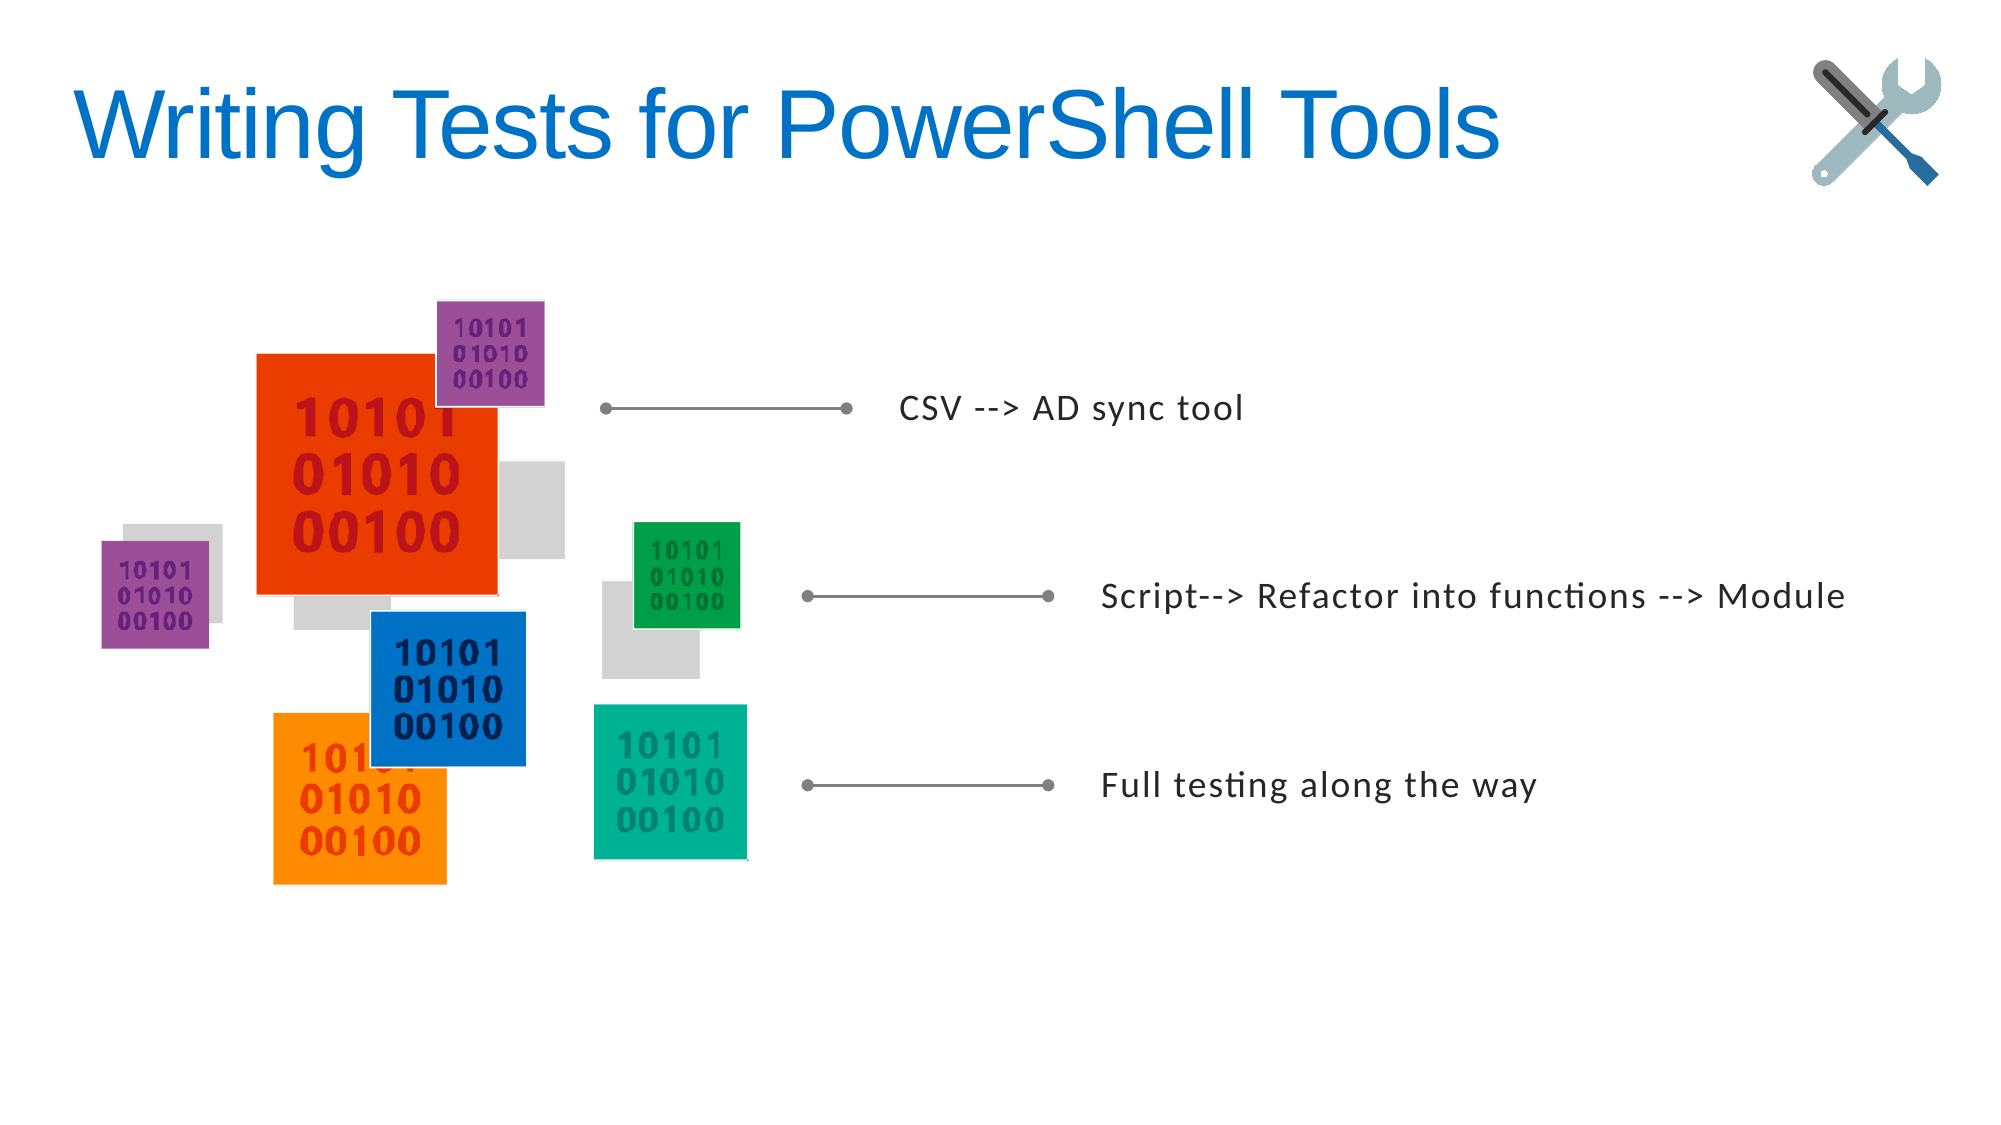

# Writing Tests for PowerShell Tools

CSV --> AD sync tool
Script--> Refactor into functions --> Module
Full testing along the way